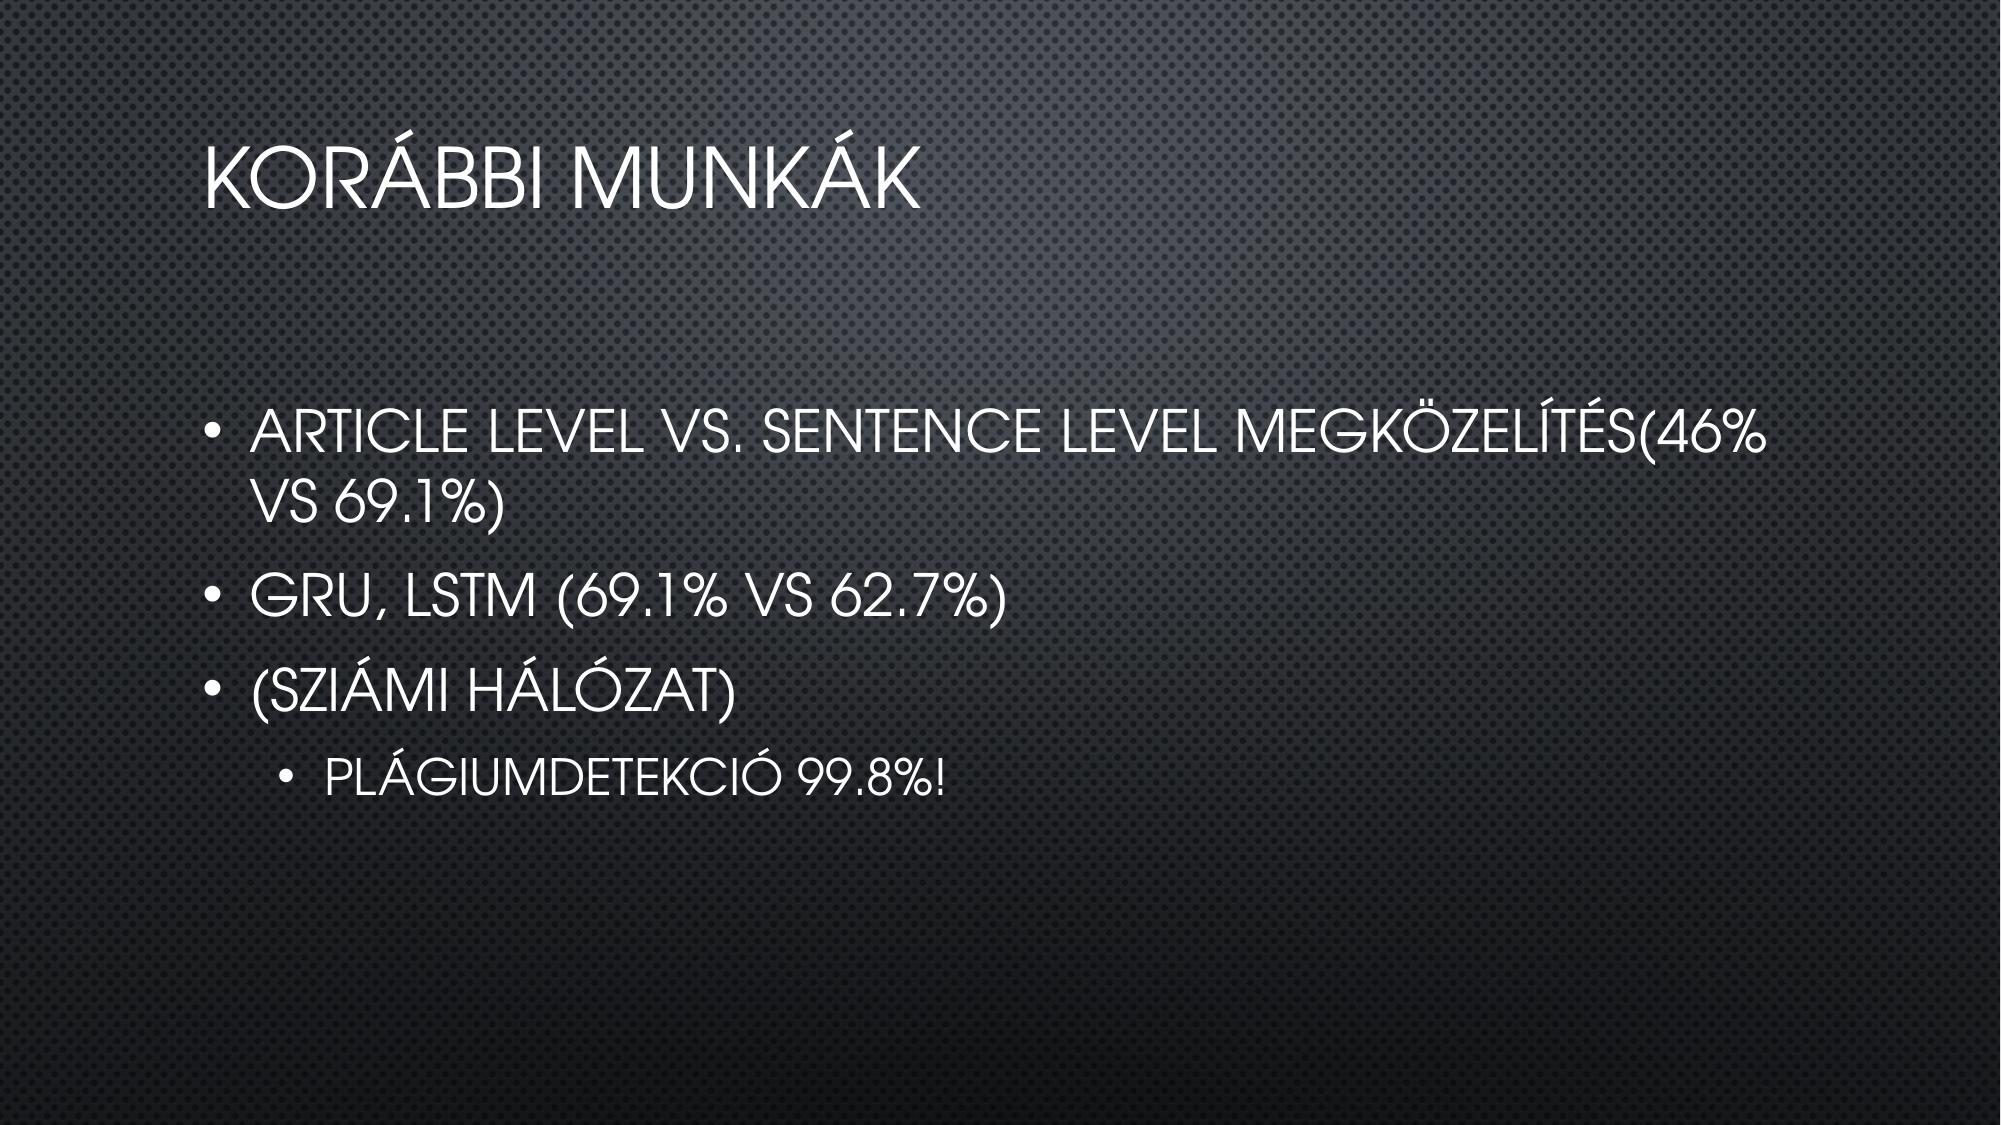

# Korábbi Munkák
Article level vs. Sentence level megközelítés(46% vs 69.1%)
GRU, LSTM (69.1% vs 62.7%)
(Sziámi hálózat)
Plágiumdetekció 99.8%!